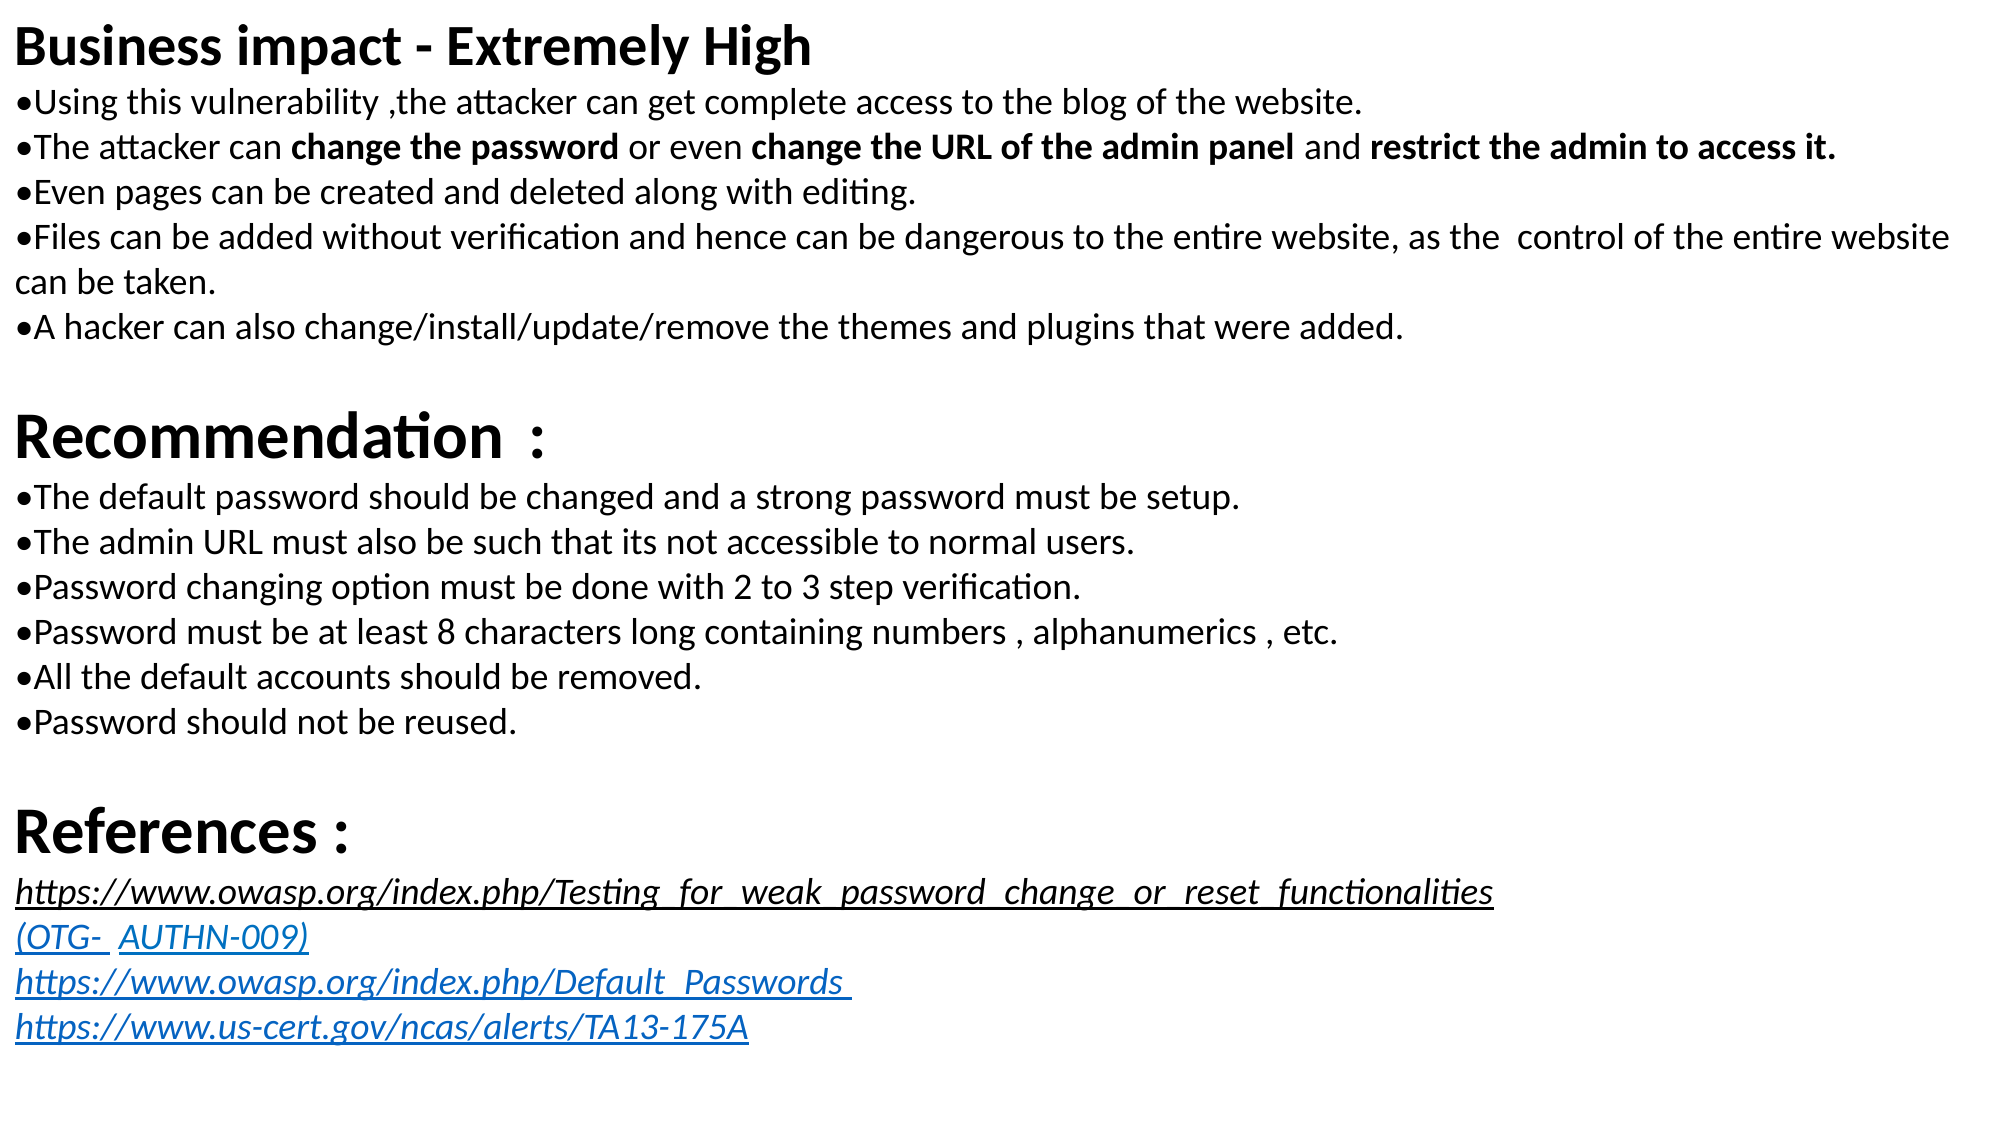

Business impact - Extremely High
•Using this vulnerability ,the attacker can get complete access to the blog of the website.
•The attacker can change the password or even change the URL of the admin panel and restrict the admin to access it.
•Even pages can be created and deleted along with editing.
•Files can be added without verification and hence can be dangerous to the entire website, as the  control of the entire website can be taken.
•A hacker can also change/install/update/remove the themes and plugins that were added.

Recommendation  :
•The default password should be changed and a strong password must be setup.
•The admin URL must also be such that its not accessible to normal users.
•Password changing option must be done with 2 to 3 step verification.
•Password must be at least 8 characters long containing numbers , alphanumerics , etc.
•All the default accounts should be removed.
•Password should not be reused.

References :
https://www.owasp.org/index.php/Testing_for_weak_password_change_or_reset_functionalities
(OTG-  AUTHN-009)
https://www.owasp.org/index.php/Default_Passwords
https://www.us-cert.gov/ncas/alerts/TA13-175A